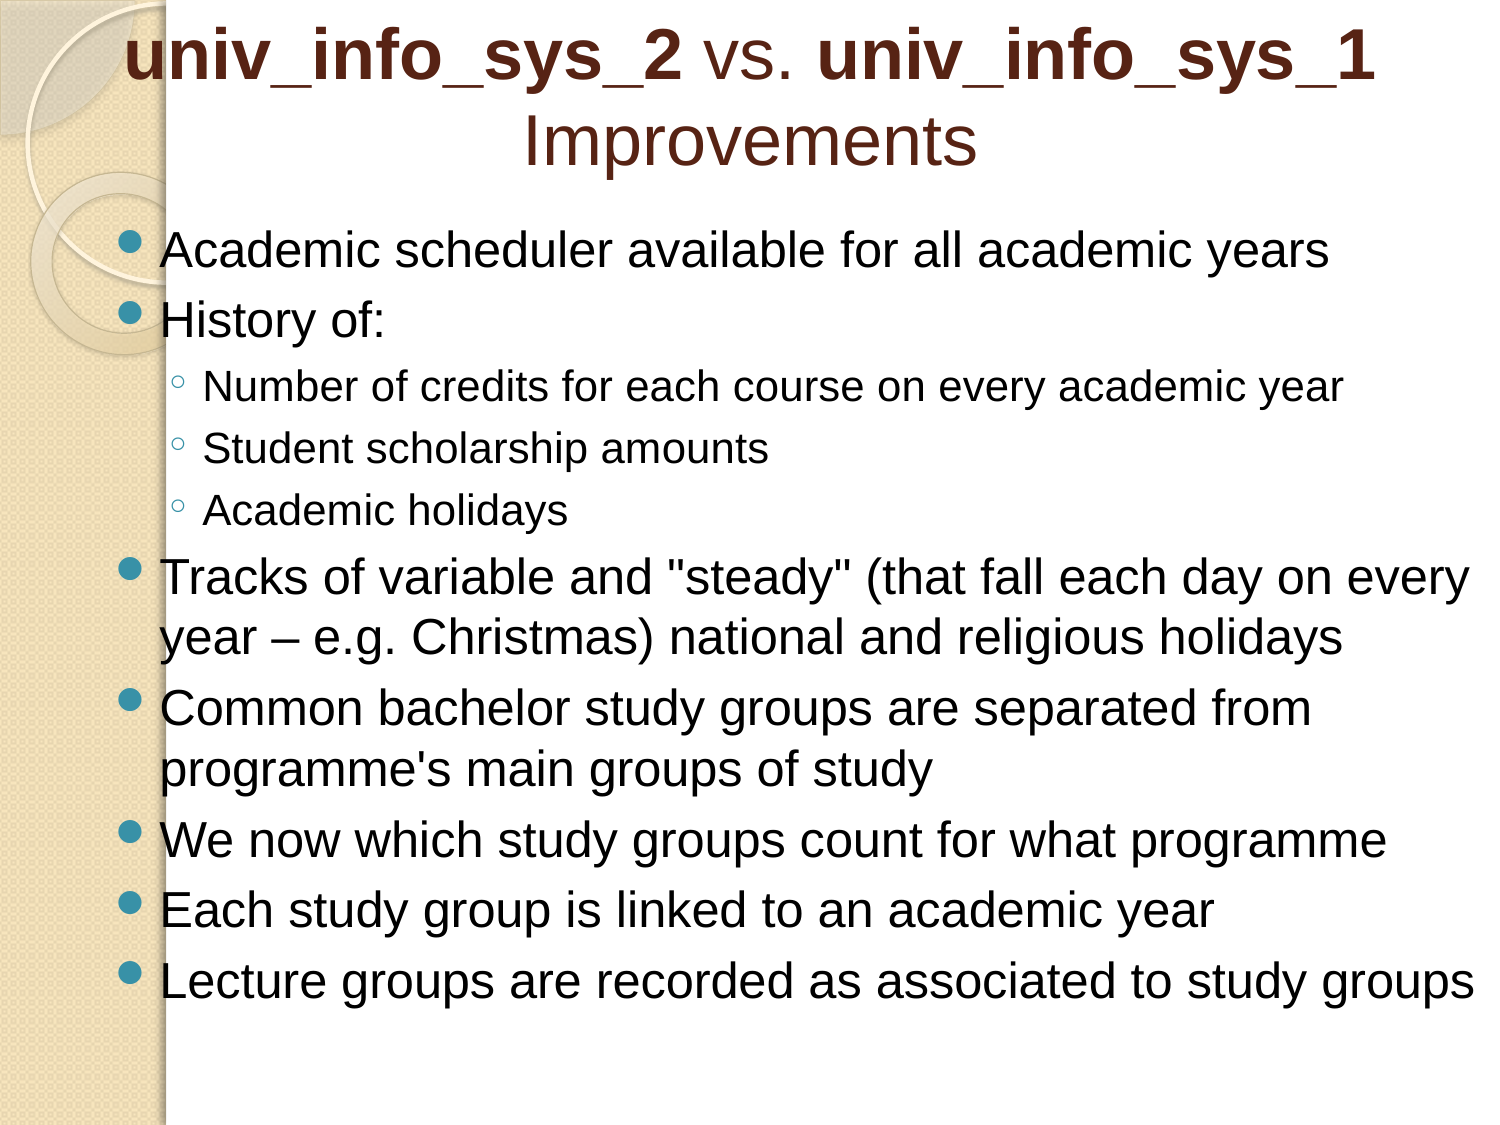

# univ_info_sys_2 vs. univ_info_sys_1 Improvements
Academic scheduler available for all academic years
History of:
Number of credits for each course on every academic year
Student scholarship amounts
Academic holidays
Tracks of variable and "steady" (that fall each day on every year – e.g. Christmas) national and religious holidays
Common bachelor study groups are separated from programme's main groups of study
We now which study groups count for what programme
Each study group is linked to an academic year
Lecture groups are recorded as associated to study groups